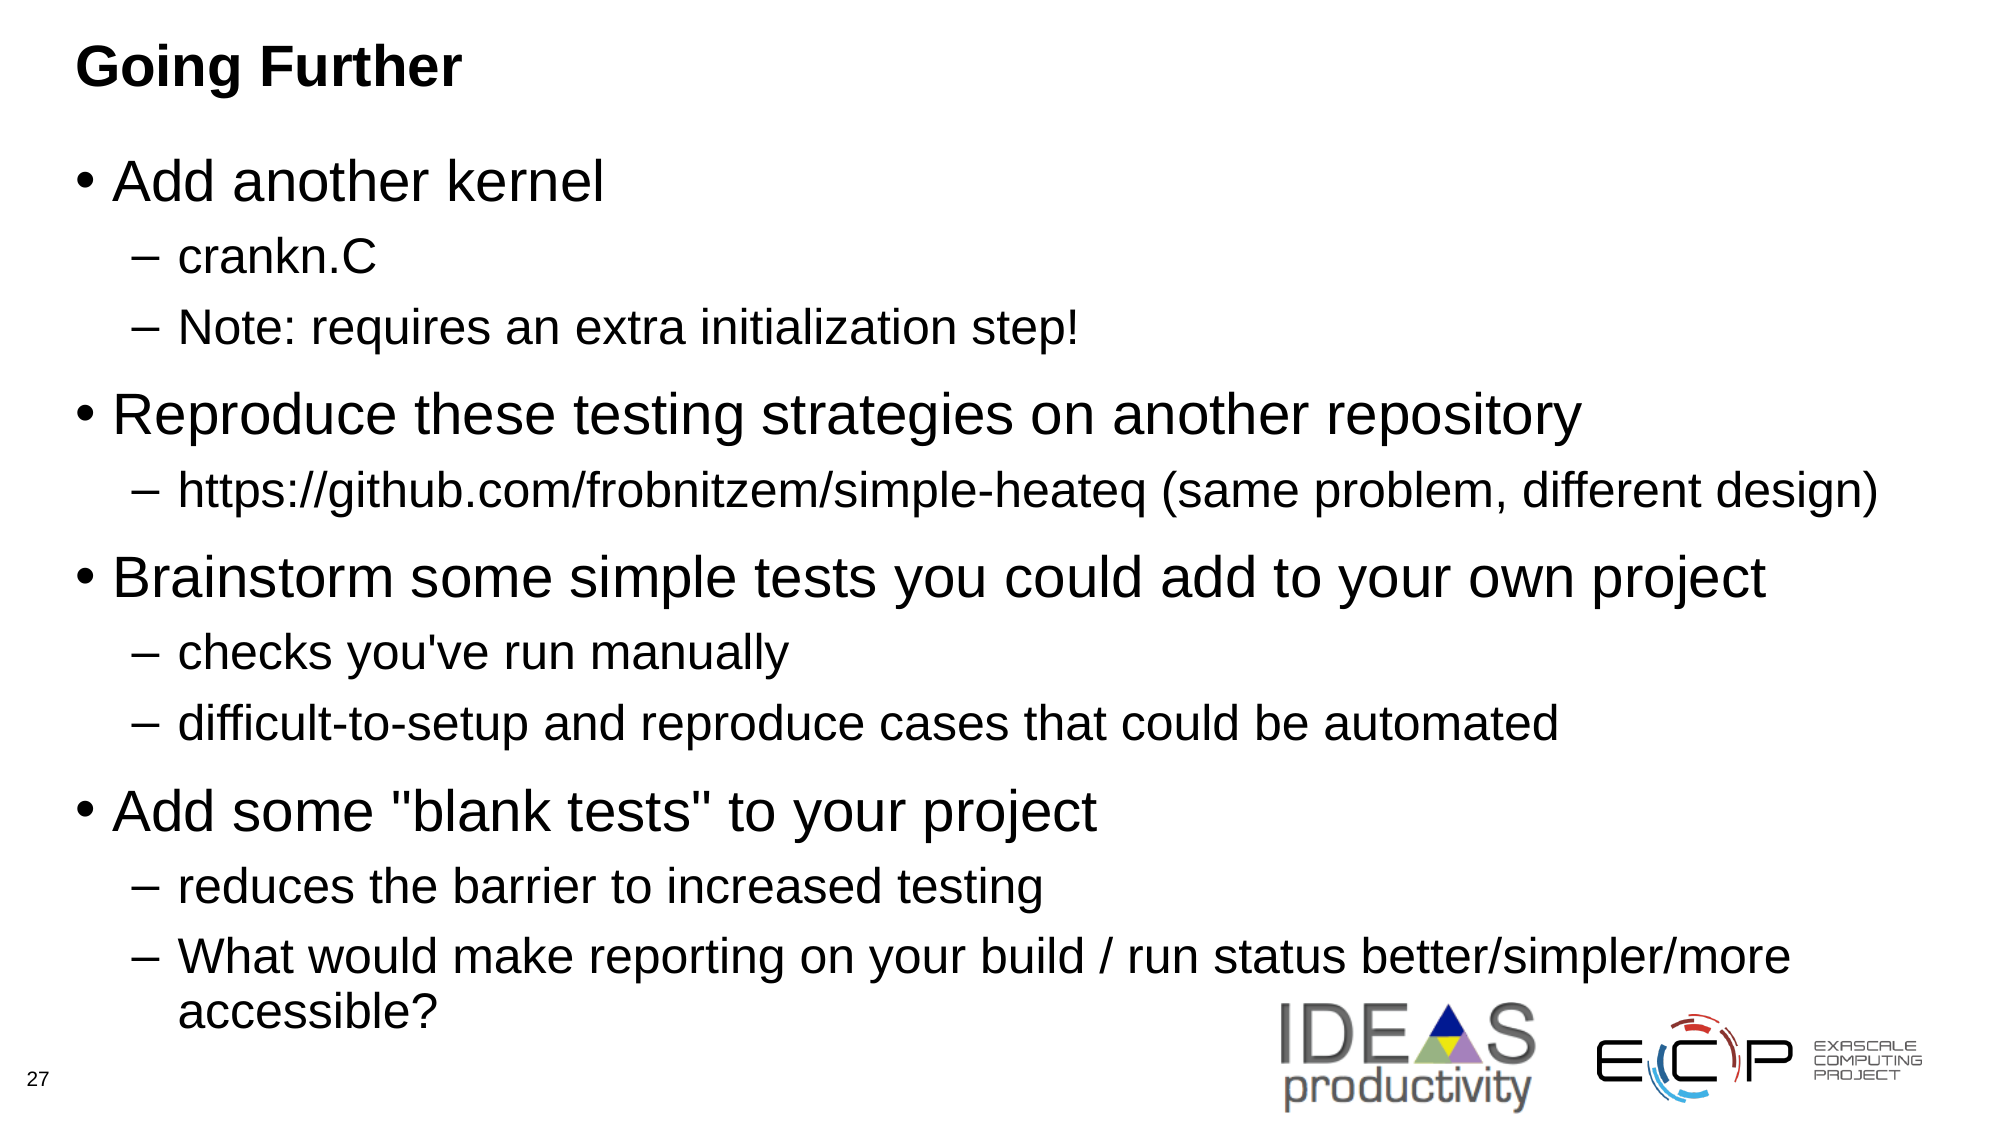

# Going Further
Add another kernel
crankn.C
Note: requires an extra initialization step!
Reproduce these testing strategies on another repository
https://github.com/frobnitzem/simple-heateq (same problem, different design)
Brainstorm some simple tests you could add to your own project
checks you've run manually
difficult-to-setup and reproduce cases that could be automated
Add some "blank tests" to your project
reduces the barrier to increased testing
What would make reporting on your build / run status better/simpler/more accessible?